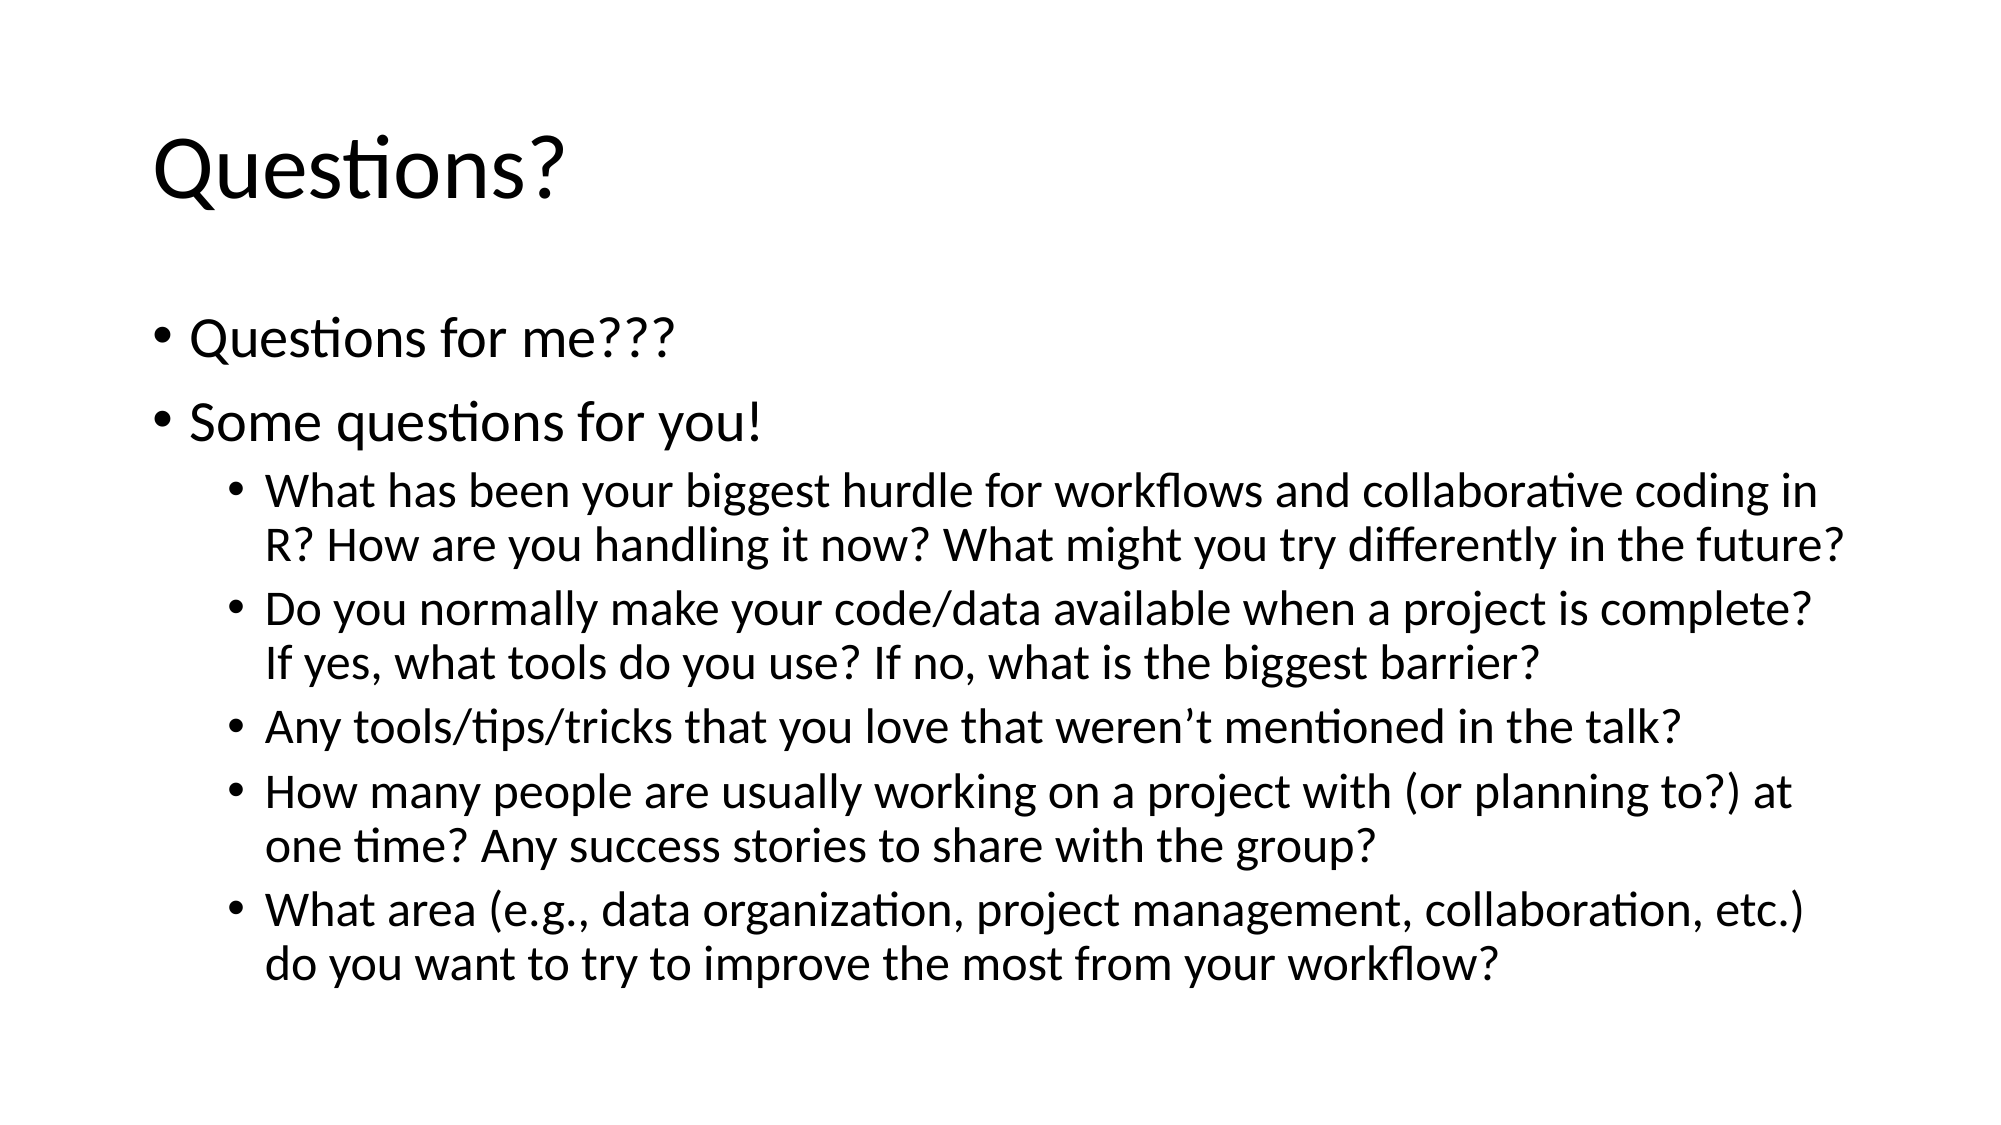

# Questions?
Questions for me???
Some questions for you!
What has been your biggest hurdle for workflows and collaborative coding in R? How are you handling it now? What might you try differently in the future?
Do you normally make your code/data available when a project is complete? If yes, what tools do you use? If no, what is the biggest barrier?
Any tools/tips/tricks that you love that weren’t mentioned in the talk?
How many people are usually working on a project with (or planning to?) at one time? Any success stories to share with the group?
What area (e.g., data organization, project management, collaboration, etc.) do you want to try to improve the most from your workflow?